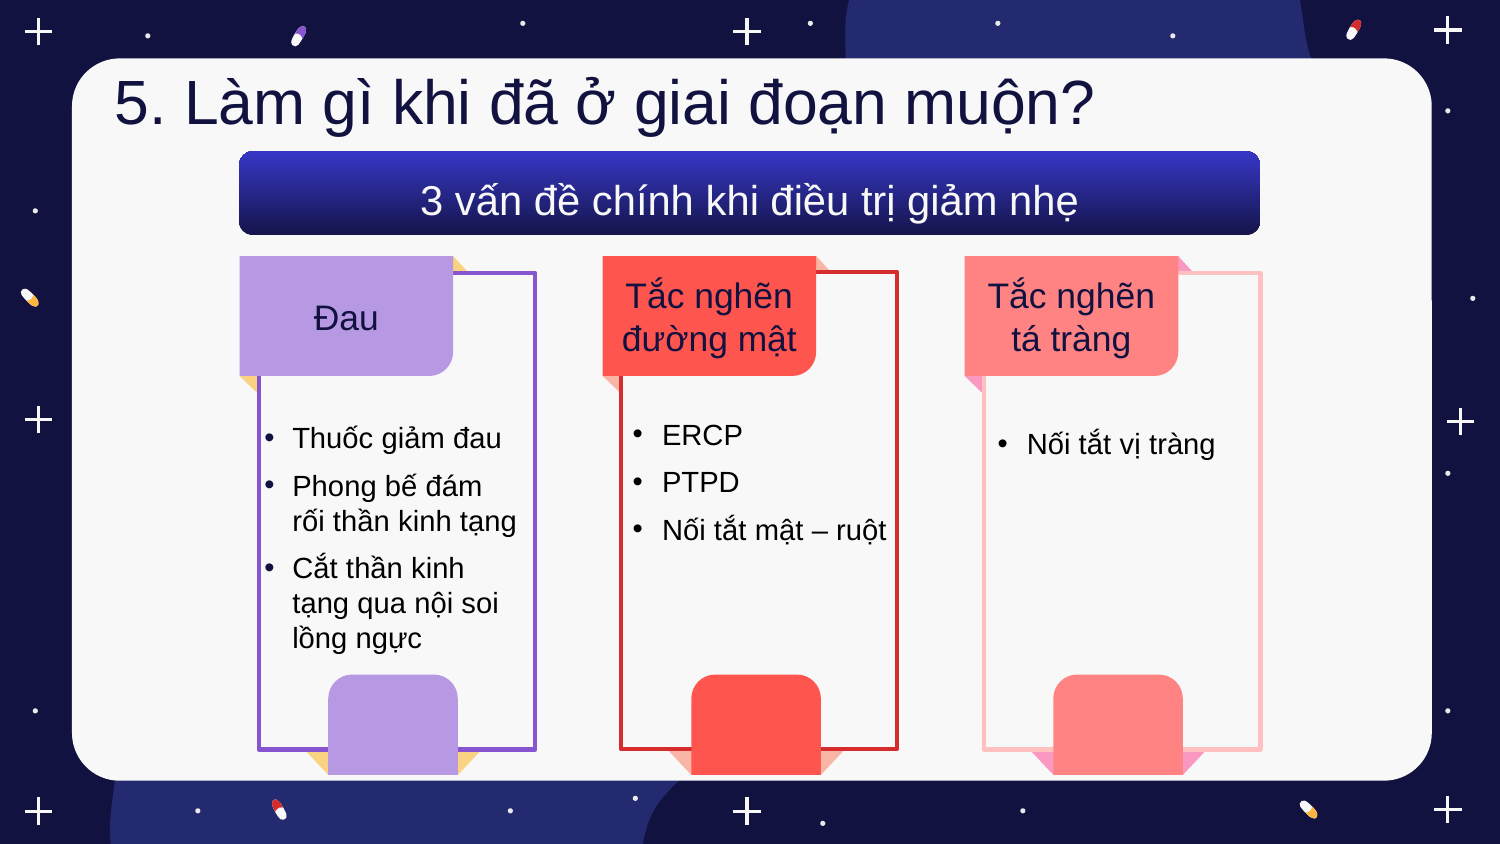

5. Làm gì khi đã ở giai đoạn muộn?
3 vấn đề chính khi điều trị giảm nhẹ
Đau

Tắc nghẽn đường mật

ERCP
PTPD
Nối tắt mật – ruột

Tắc nghẽn tá tràng

Nối tắt vị tràng

Thuốc giảm đau
Phong bế đám rối thần kinh tạng
Cắt thần kinh tạng qua nội soi lồng ngực